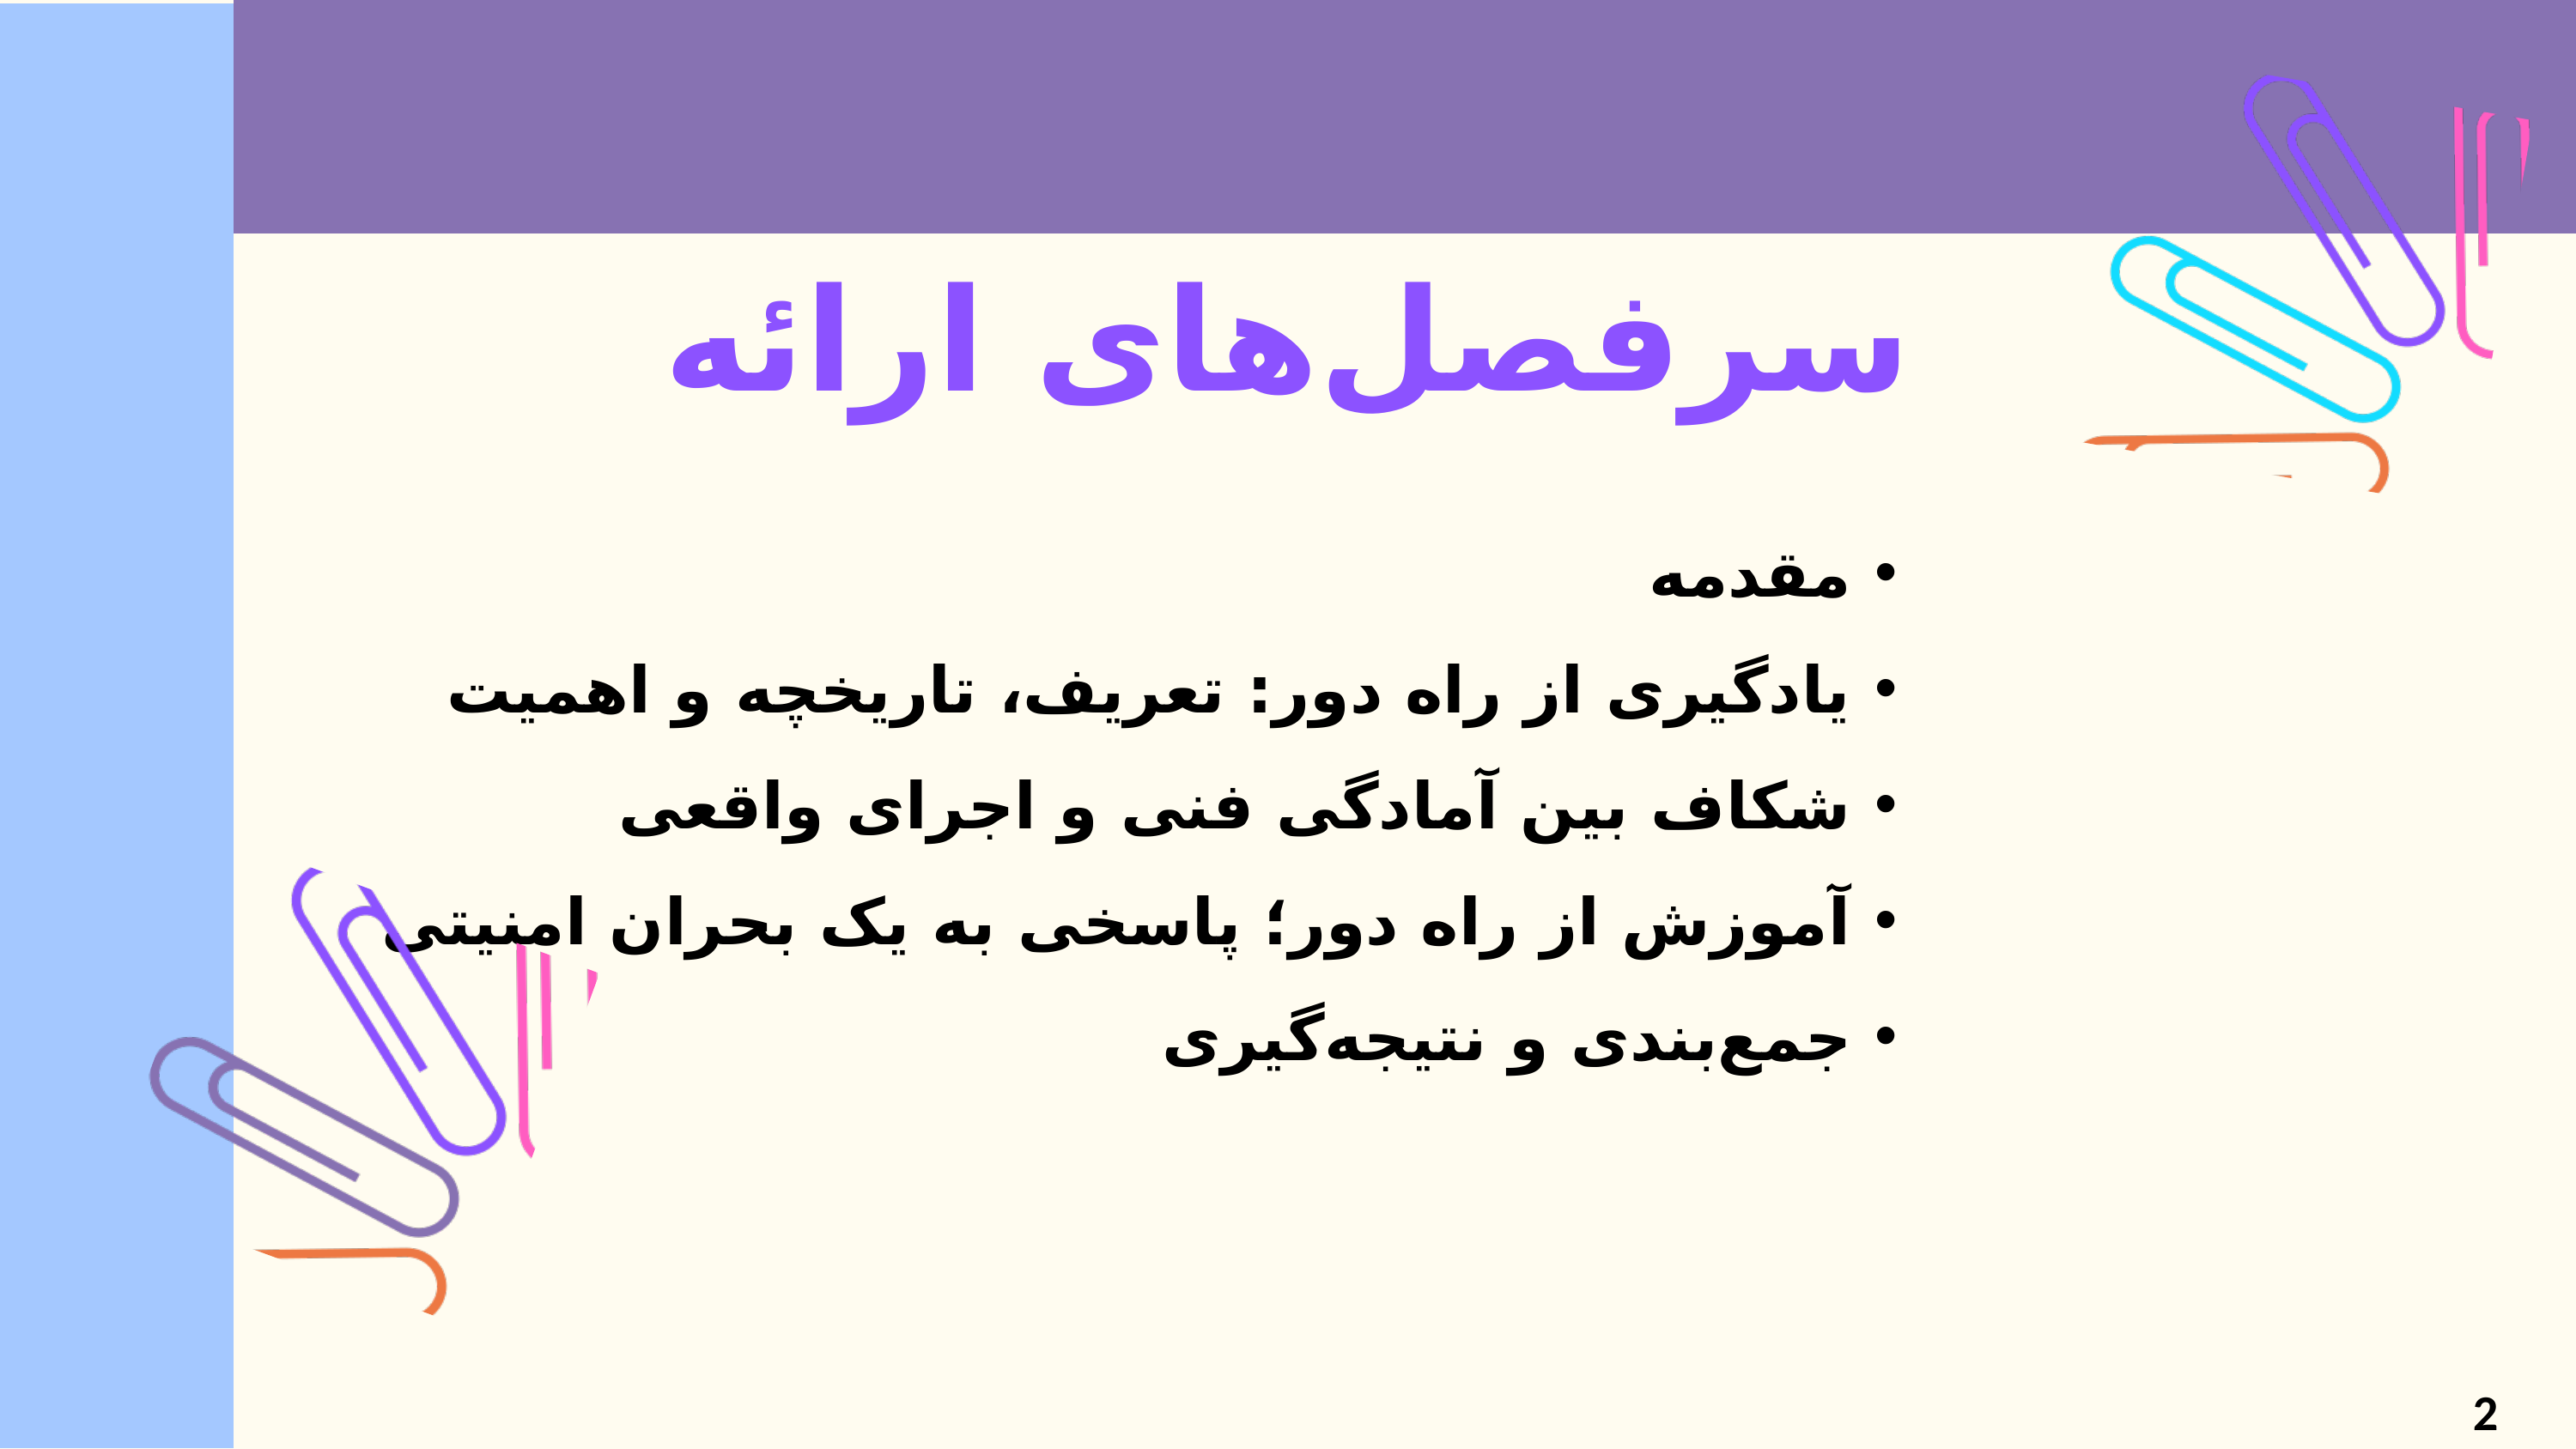

سرفصل‌های ارائه
مقدمه
یادگیری از راه دور: تعریف، تاریخچه و اهمیت
شکاف بین آمادگی فنی و اجرای واقعی
آموزش از راه دور؛ پاسخی به یک بحران امنیتی
جمع‌بندی و نتیجه‌گیری

2